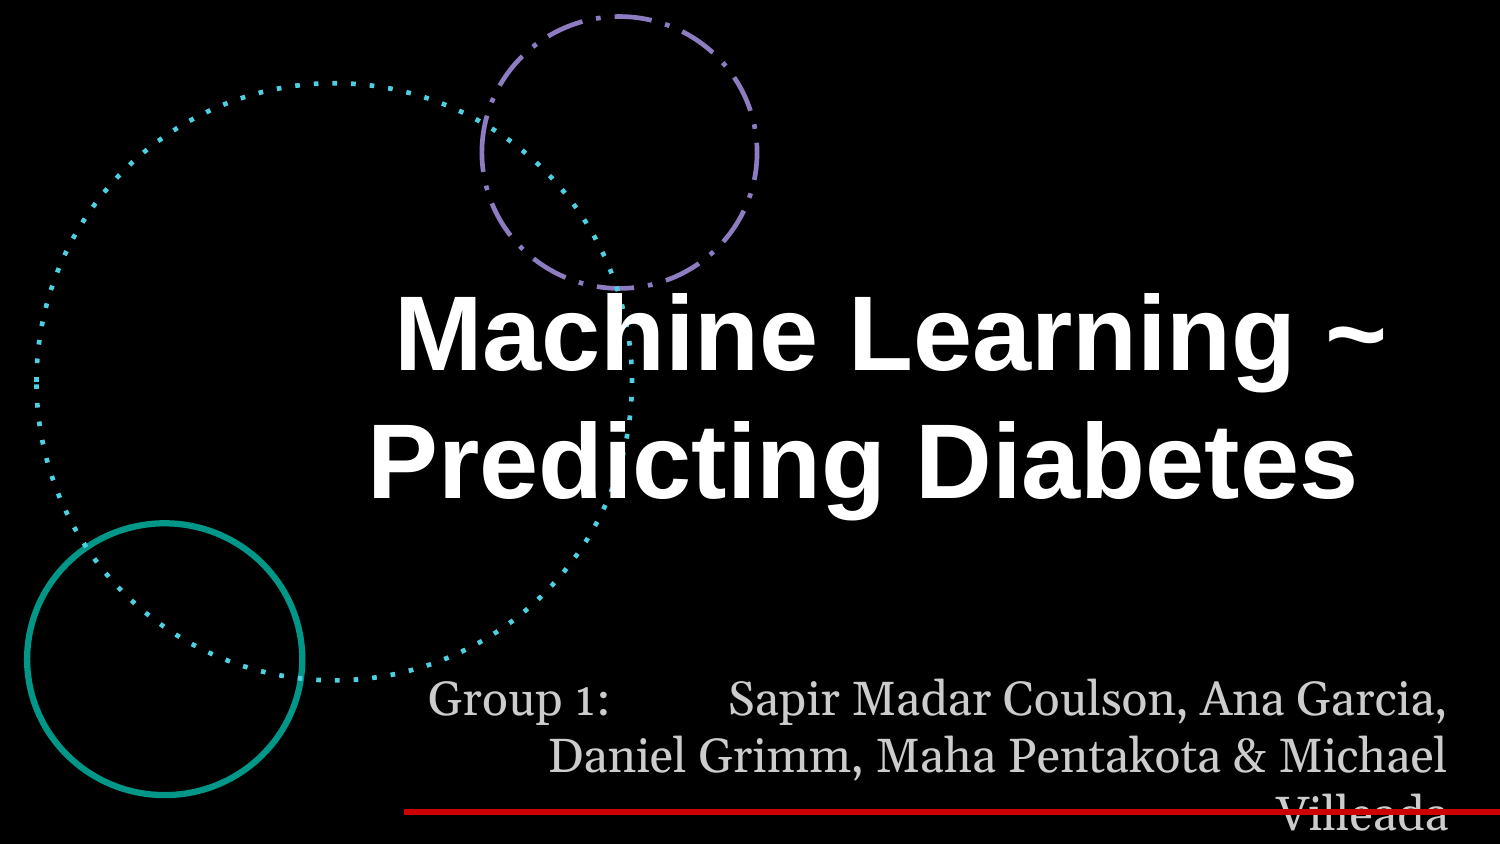

# Machine Learning ~ Predicting Diabetes

Group 1: 	Sapir Madar Coulson, Ana Garcia, Daniel Grimm, Maha Pentakota & Michael Villeada